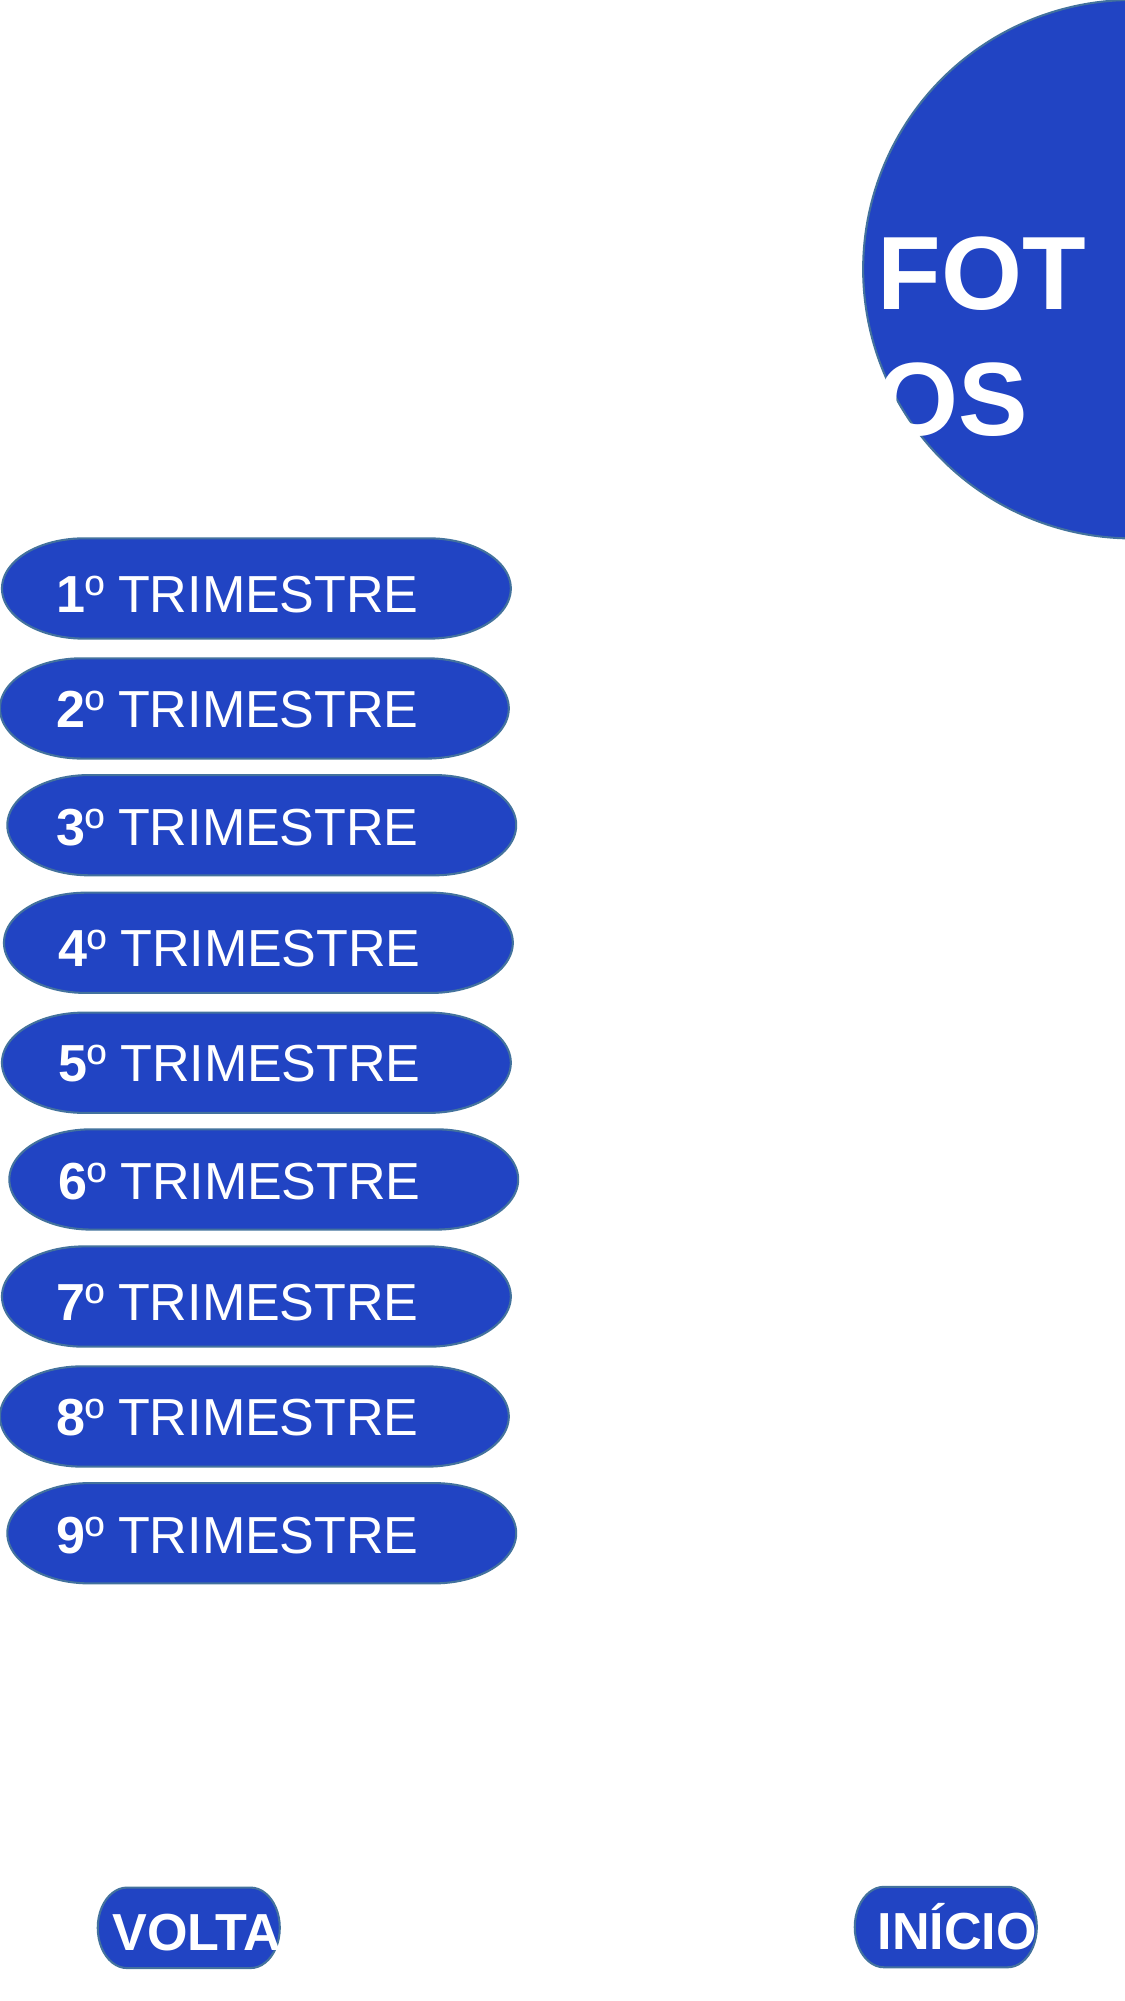

FOTOS

1º TRIMESTRE

2º TRIMESTRE

3º TRIMESTRE

4º TRIMESTRE

5º TRIMESTRE

6º TRIMESTRE

7º TRIMESTRE

8º TRIMESTRE

9º TRIMESTRE

INÍCIO
VOLTAR